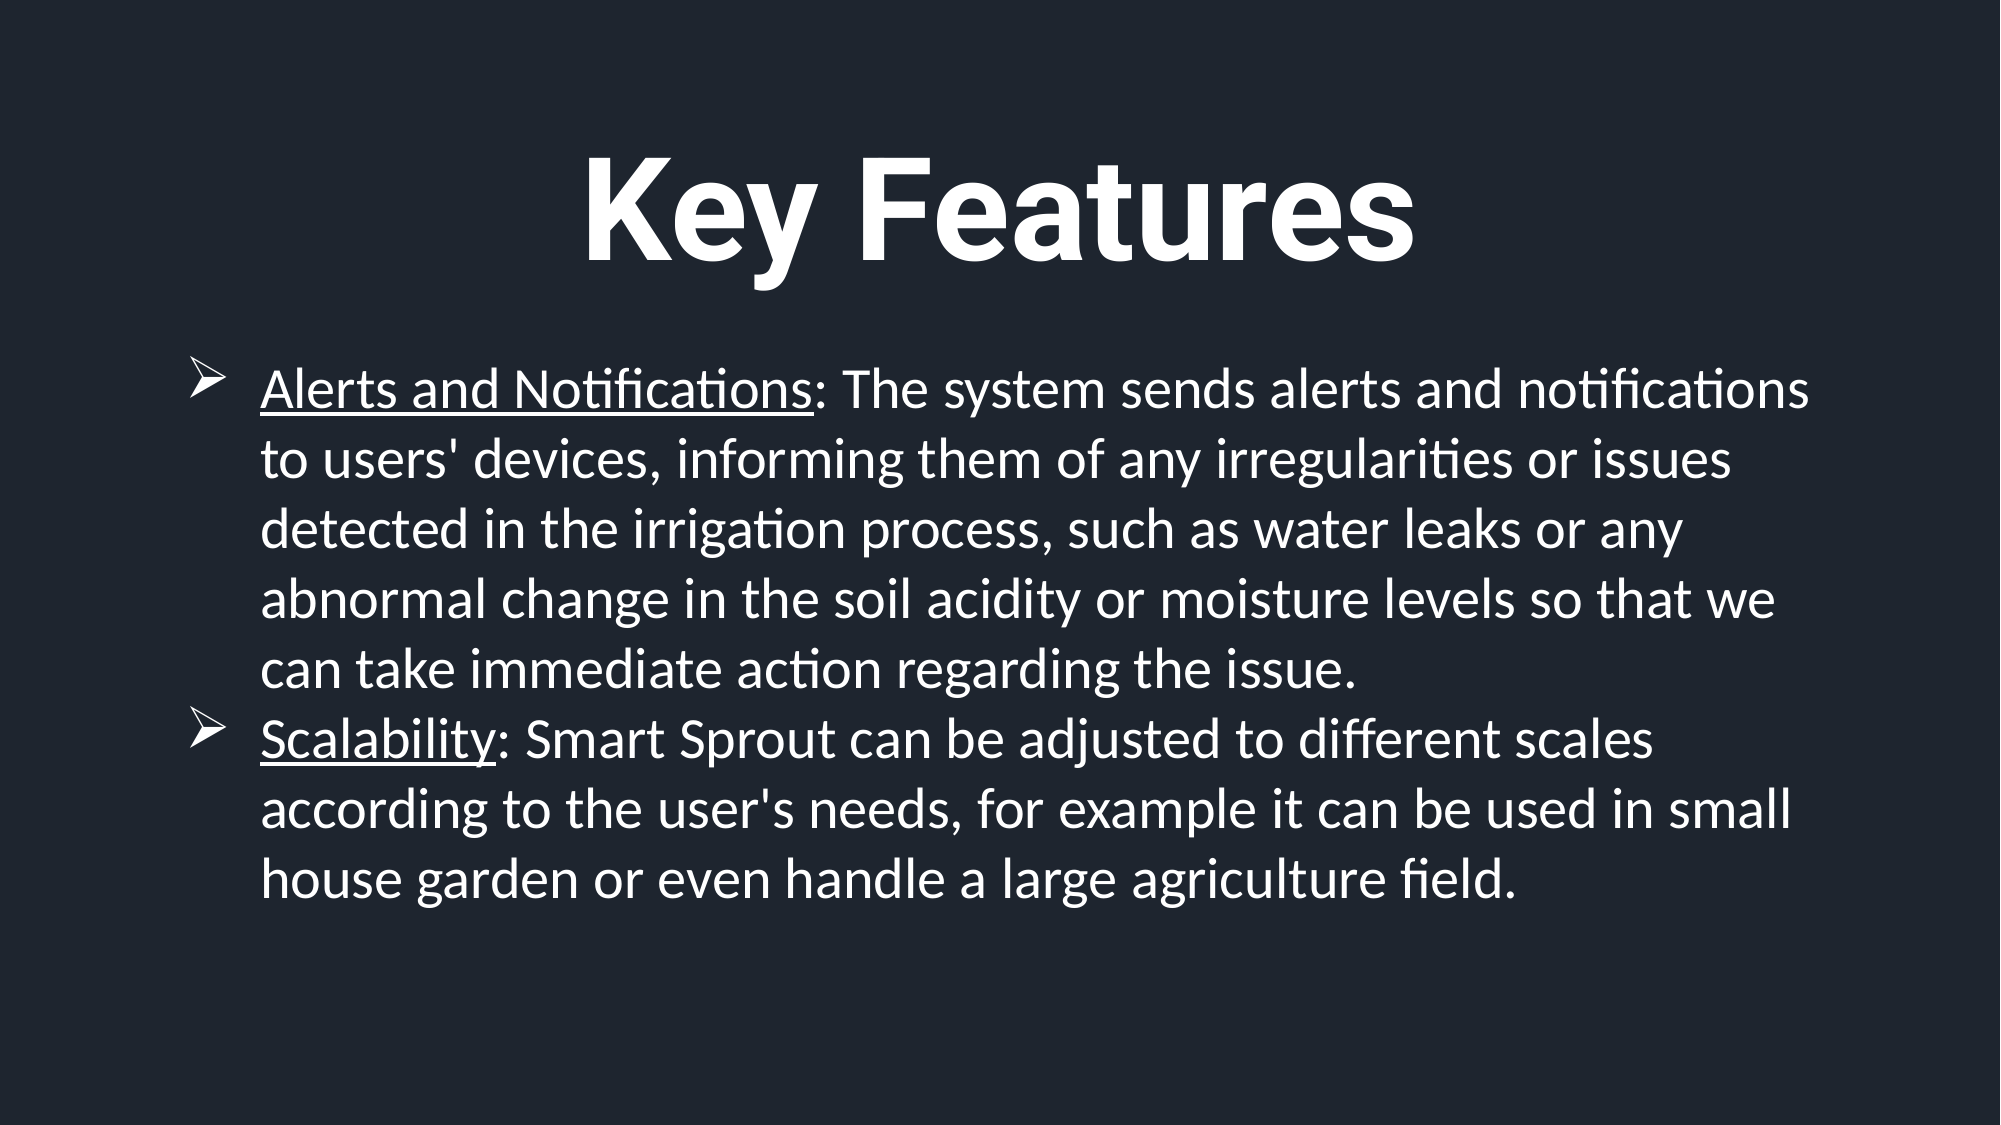

Key Features
Alerts and Notifications: The system sends alerts and notifications to users' devices, informing them of any irregularities or issues detected in the irrigation process, such as water leaks or any abnormal change in the soil acidity or moisture levels so that we can take immediate action regarding the issue.
Scalability: Smart Sprout can be adjusted to different scales according to the user's needs, for example it can be used in small house garden or even handle a large agriculture field.